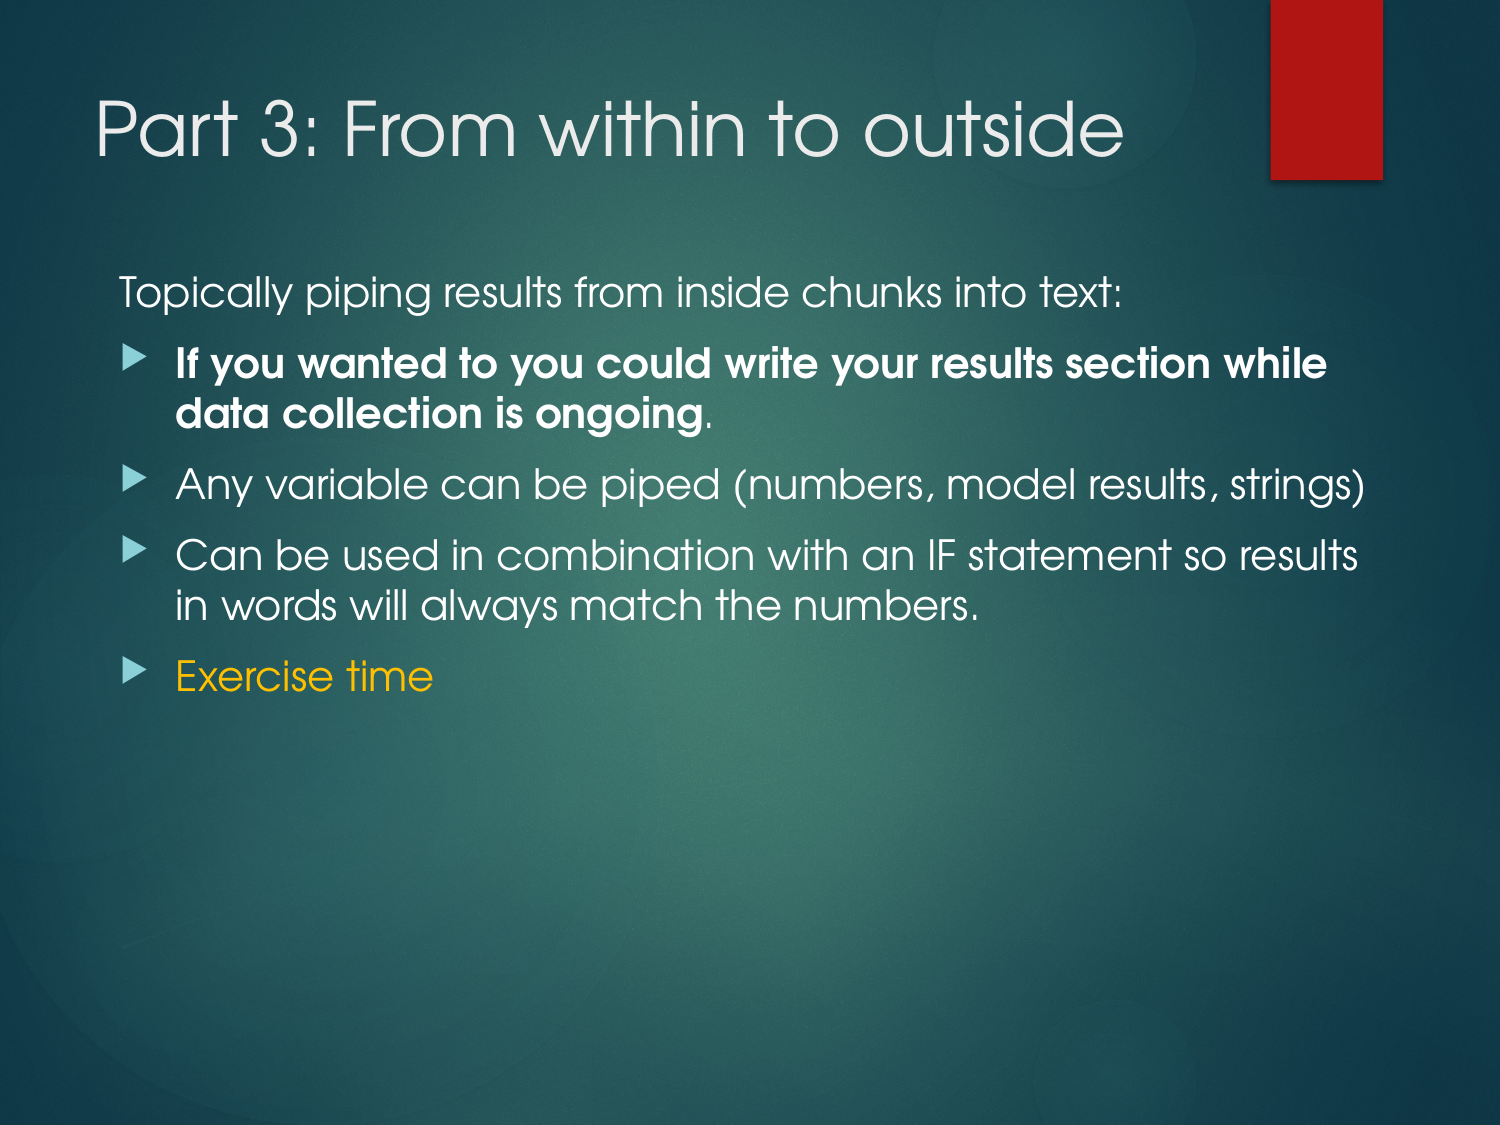

# Part 3: From within to outside
Topically piping results from inside chunks into text:
If you wanted to you could write your results section while data collection is ongoing.
Any variable can be piped (numbers, model results, strings)
Can be used in combination with an IF statement so results in words will always match the numbers.
Exercise time